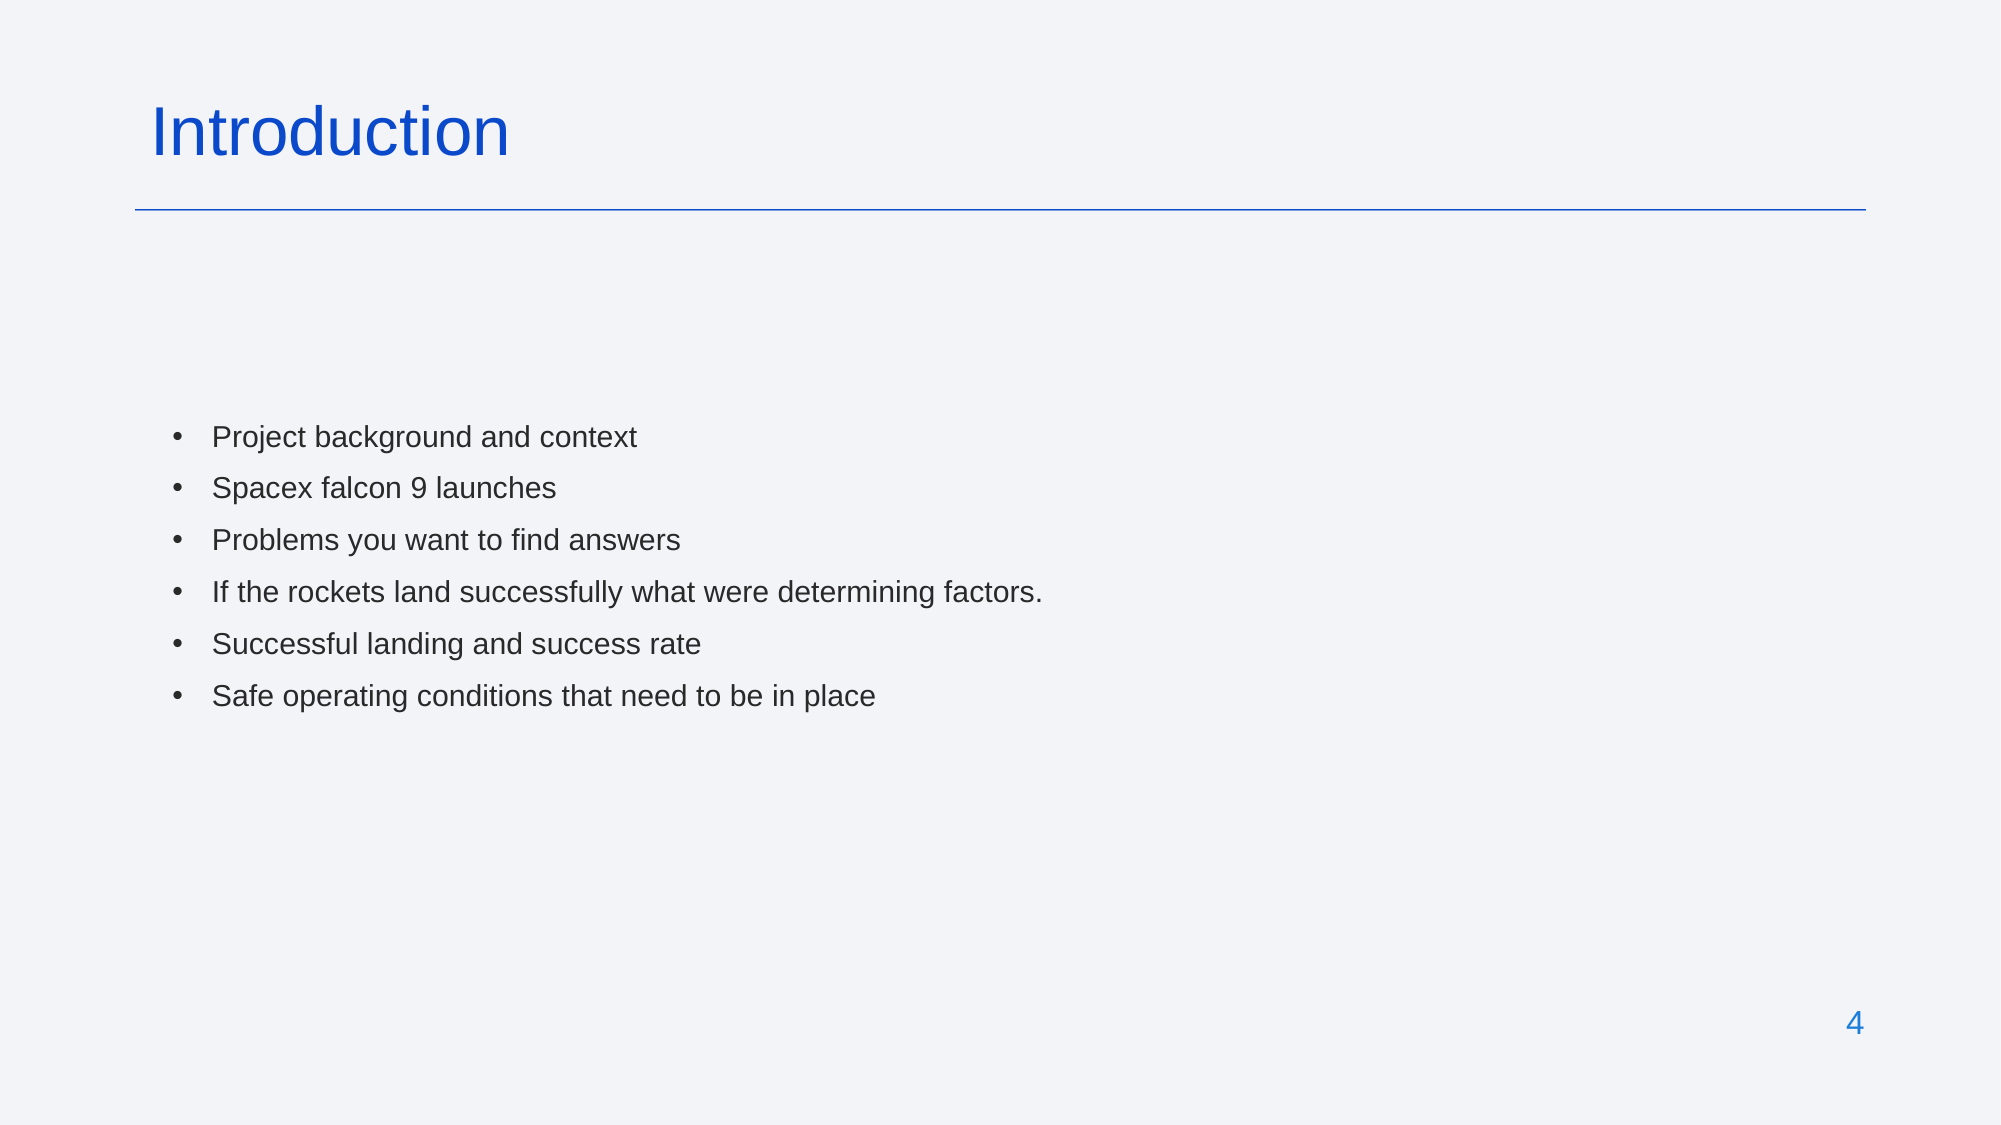

Introduction
Project background and context
Spacex falcon 9 launches
Problems you want to find answers
If the rockets land successfully what were determining factors.
Successful landing and success rate
Safe operating conditions that need to be in place
4